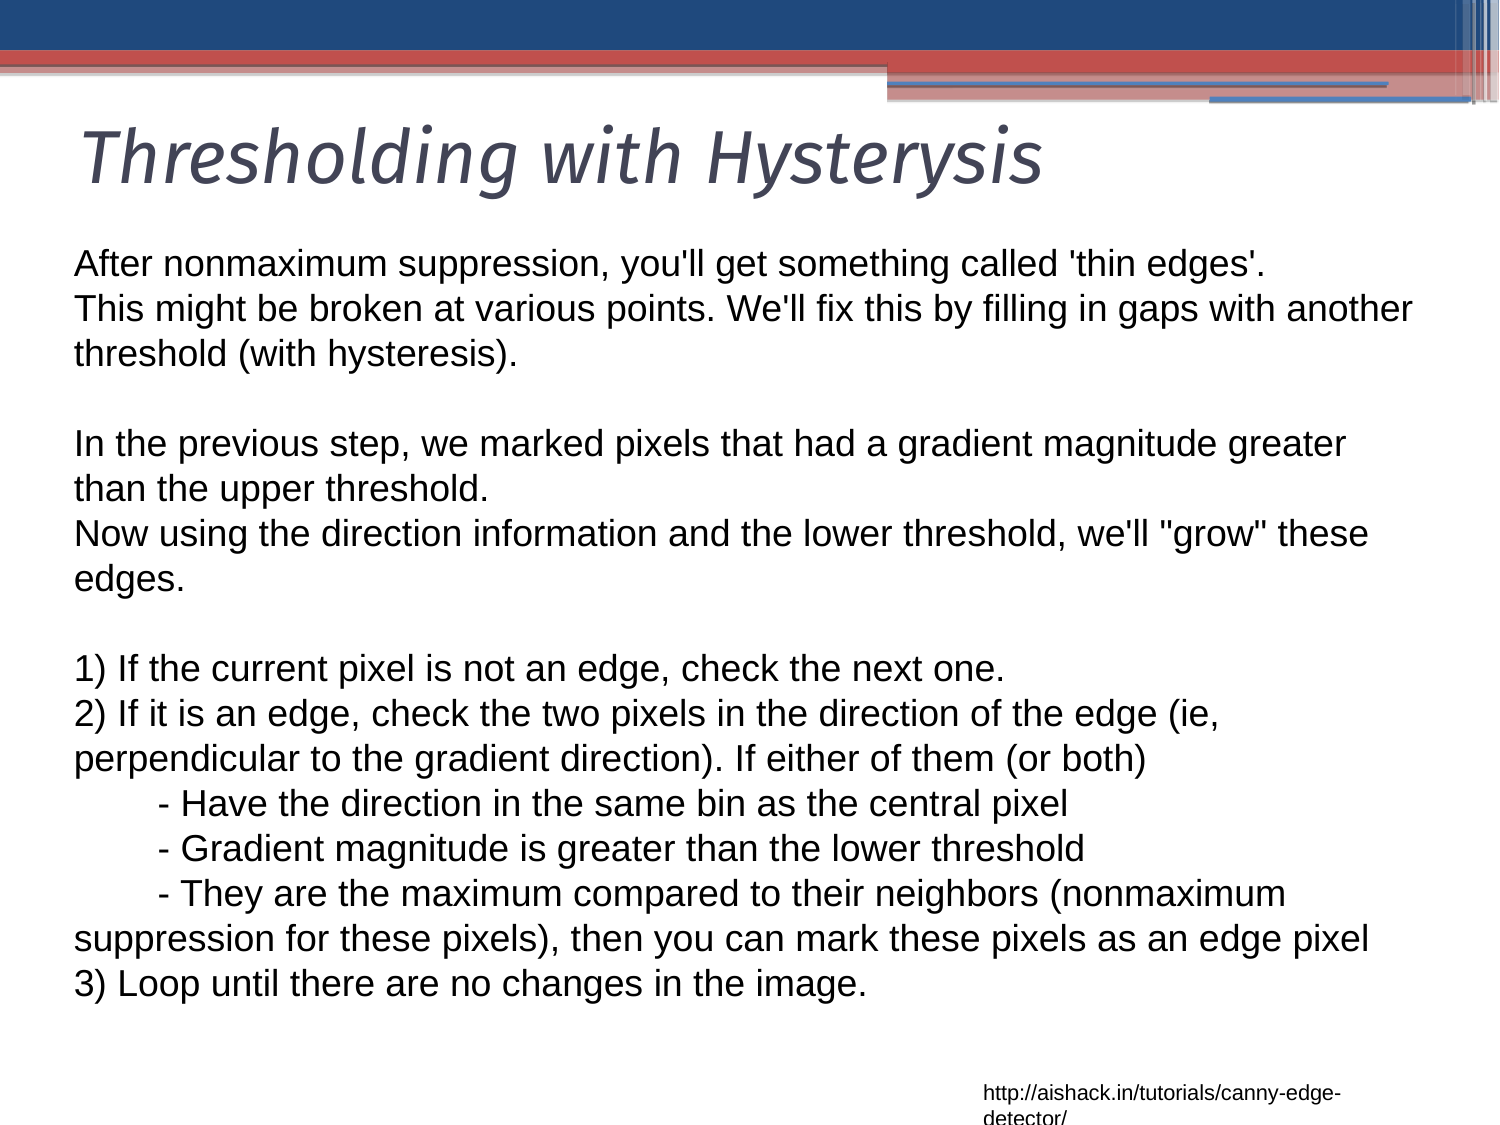

Thresholding with Hysterysis
After nonmaximum suppression, you'll get something called 'thin edges'.
This might be broken at various points. We'll fix this by filling in gaps with another threshold (with hysteresis).

In the previous step, we marked pixels that had a gradient magnitude greater than the upper threshold.
Now using the direction information and the lower threshold, we'll "grow" these edges.

1) If the current pixel is not an edge, check the next one.
2) If it is an edge, check the two pixels in the direction of the edge (ie, perpendicular to the gradient direction). If either of them (or both)
        - Have the direction in the same bin as the central pixel
        - Gradient magnitude is greater than the lower threshold
        - They are the maximum compared to their neighbors (nonmaximum suppression for these pixels), then you can mark these pixels as an edge pixel
3) Loop until there are no changes in the image.

http://aishack.in/tutorials/canny-edge-detector/